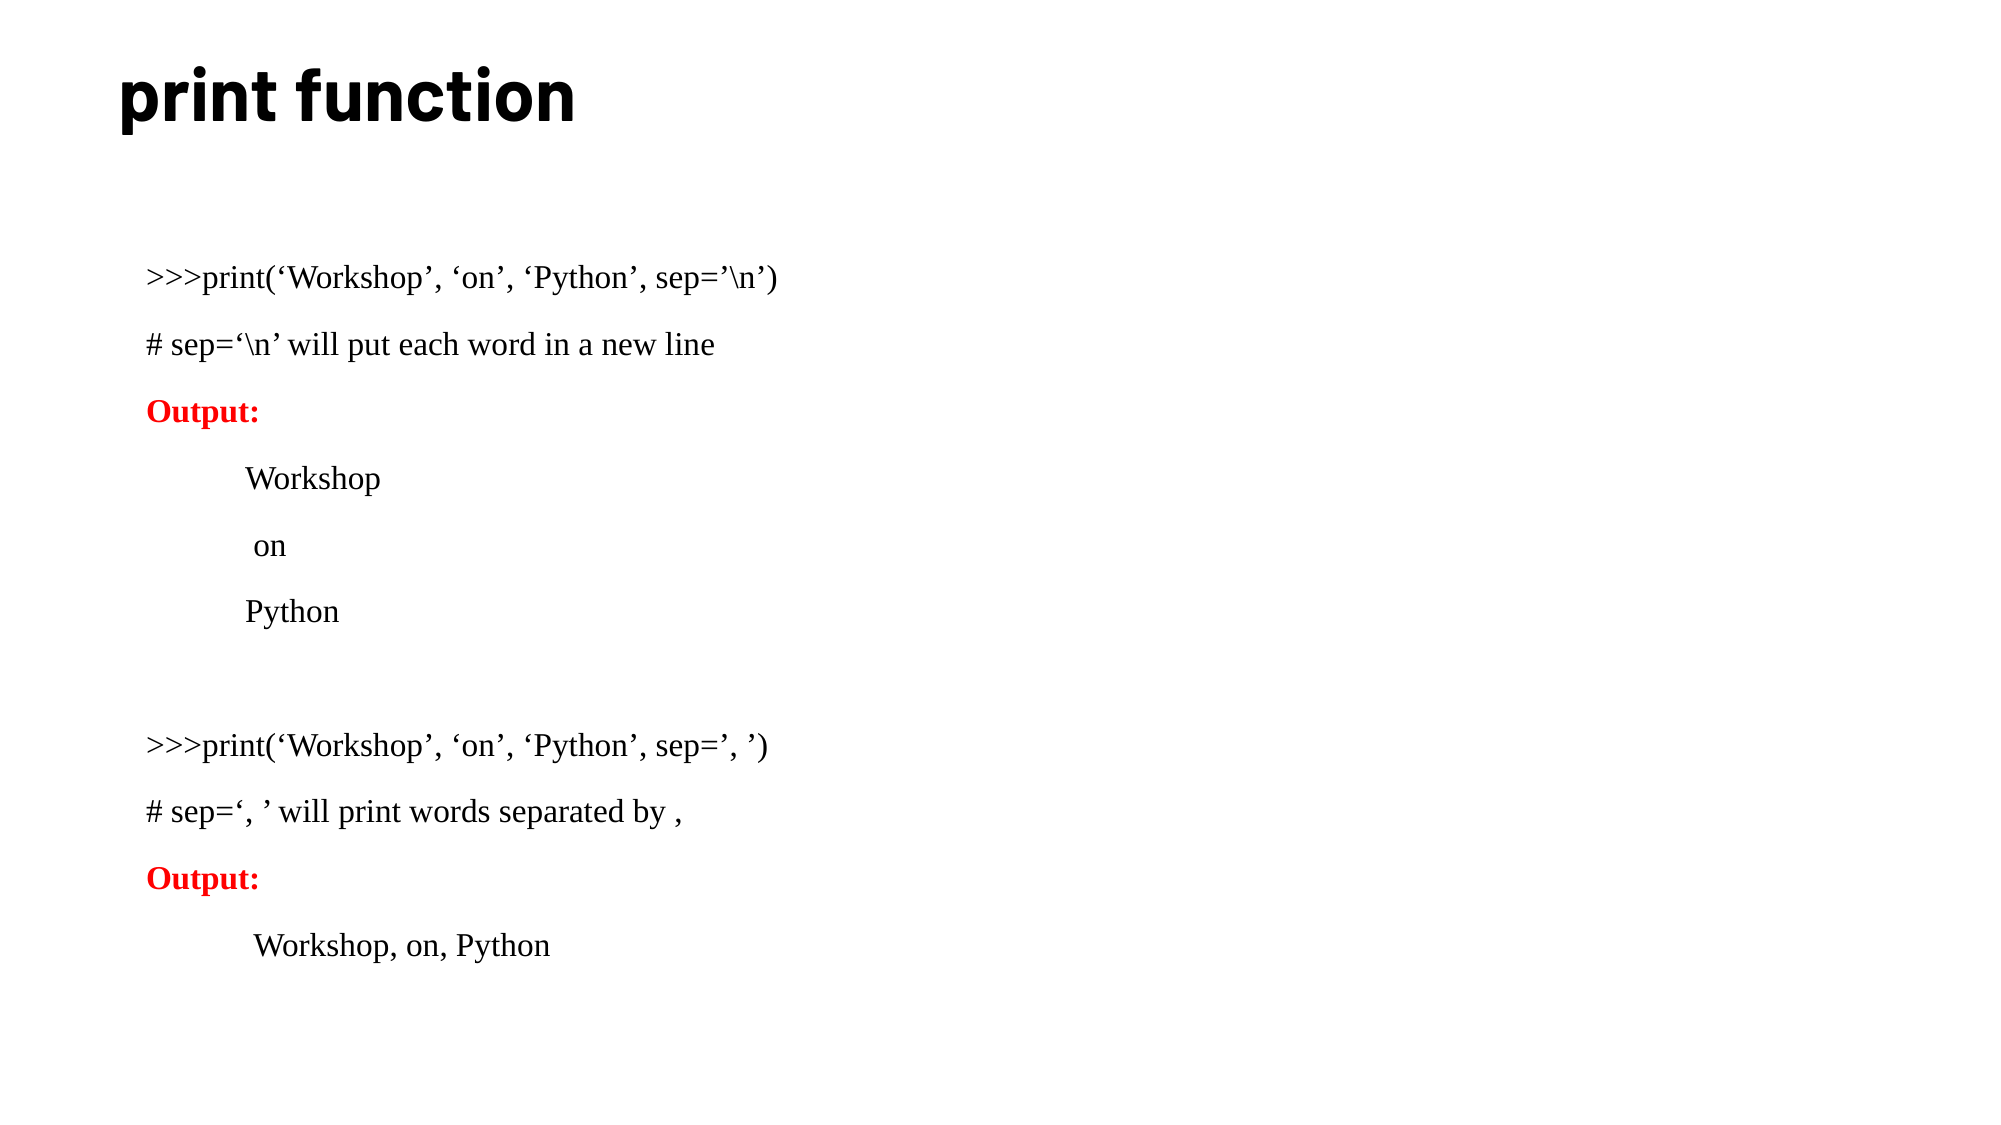

# print function
>>>print(‘Workshop’, ‘on’, ‘Python’, sep=’\n’)
# sep=‘\n’ will put each word in a new line
Output:
            Workshop
             on
            Python

>>>print(‘Workshop’, ‘on’, ‘Python’, sep=’, ’)
# sep=‘, ’ will print words separated by ,
Output:
             Workshop, on, Python